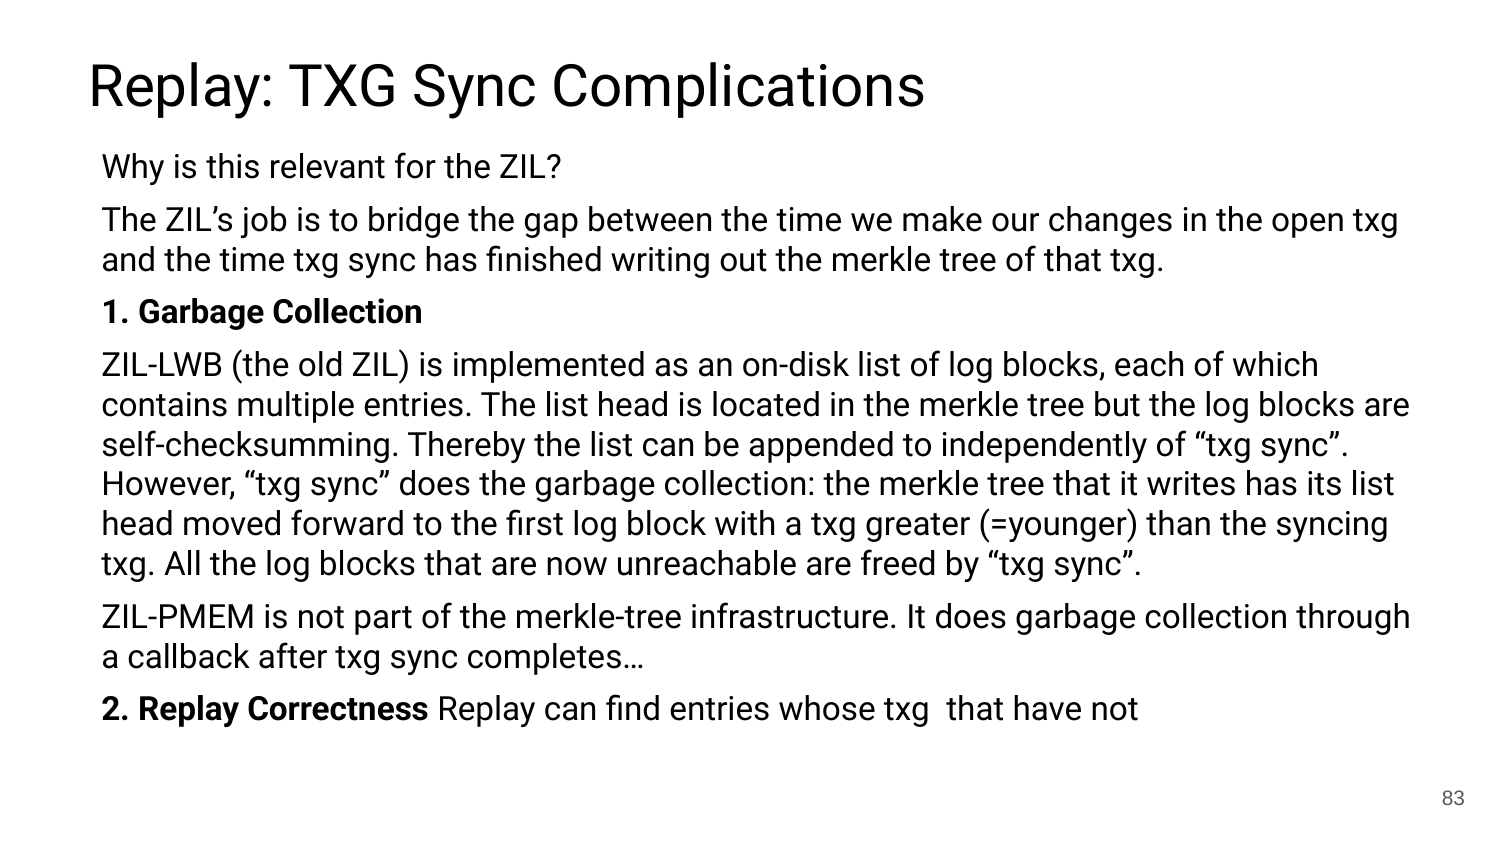

Replay: TXG Sync Complications
Why is this relevant for the ZIL?
The ZIL’s job is to bridge the gap between the time we make our changes in the open txg and the time txg sync has finished writing out the merkle tree of that txg.
1. Garbage Collection
ZIL-LWB (the old ZIL) is implemented as an on-disk list of log blocks, each of which contains multiple entries. The list head is located in the merkle tree but the log blocks are self-checksumming. Thereby the list can be appended to independently of “txg sync”. However, “txg sync” does the garbage collection: the merkle tree that it writes has its list head moved forward to the first log block with a txg greater (=younger) than the syncing txg. All the log blocks that are now unreachable are freed by “txg sync”.
ZIL-PMEM is not part of the merkle-tree infrastructure. It does garbage collection through a callback after txg sync completes…
2. Replay Correctness Replay can find entries whose txg  that have not
83